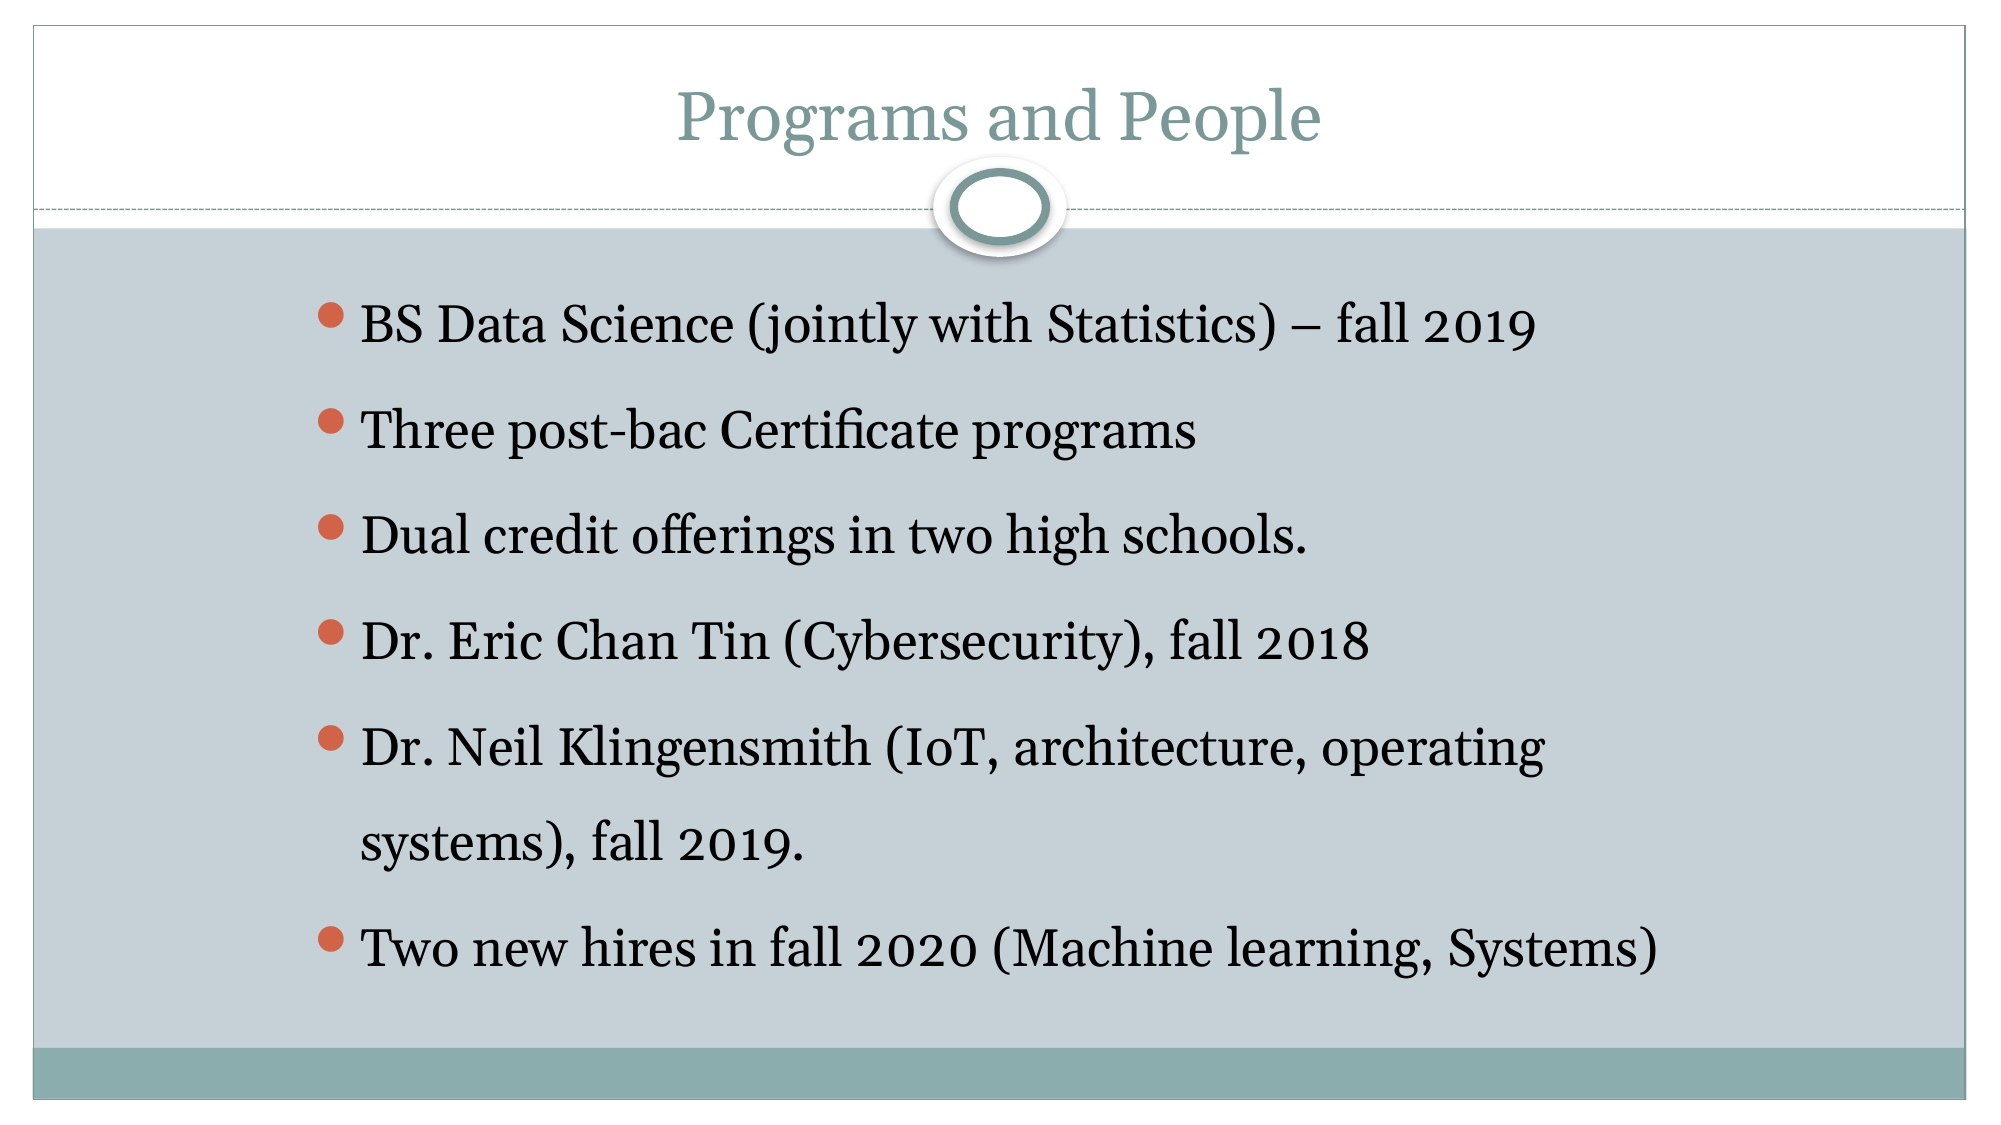

# Programs and People
BS Data Science (jointly with Statistics) – fall 2019
Three post-bac Certificate programs
Dual credit offerings in two high schools.
Dr. Eric Chan Tin (Cybersecurity), fall 2018
Dr. Neil Klingensmith (IoT, architecture, operating systems), fall 2019.
Two new hires in fall 2020 (Machine learning, Systems)